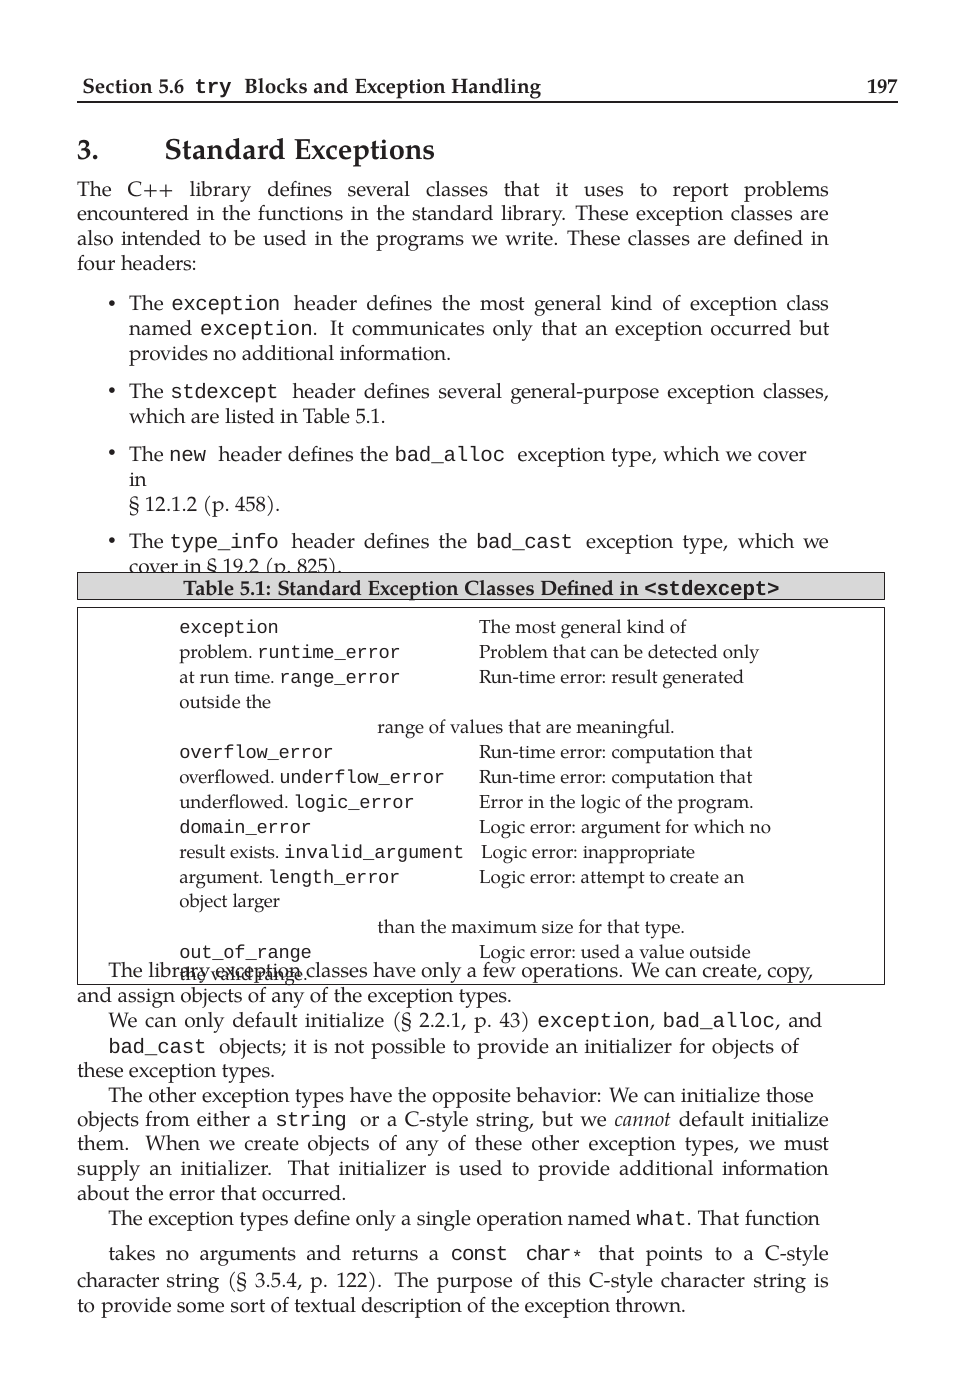

Section 5.6 try Blocks and Exception Handling

Standard Exceptions
The C++ library defines several classes that it uses to report problems encountered in the functions in the standard library. These exception classes are also intended to be used in the programs we write. These classes are defined in four headers:
The exception header defines the most general kind of exception class named exception. It communicates only that an exception occurred but provides no additional information.
The stdexcept header defines several general-purpose exception classes, which are listed in Table 5.1.
The new header defines the bad_alloc exception type, which we cover in
§ 12.1.2 (p. 458).
The type_info header defines the bad_cast exception type, which we cover in § 19.2 (p. 825).
197

Table 5.1: Standard Exception Classes Defined in <stdexcept>
exception	The most general kind of problem. runtime_error	Problem that can be detected only at run time. range_error	Run-time error: result generated outside the
range of values that are meaningful.
overflow_error	Run-time error: computation that overflowed. underflow_error	Run-time error: computation that underflowed. logic_error	Error in the logic of the program. domain_error	Logic error: argument for which no result exists. invalid_argument Logic error: inappropriate argument. length_error	Logic error: attempt to create an object larger
than the maximum size for that type.
out_of_range	Logic error: used a value outside the valid range.
The library exception classes have only a few operations. We can create, copy, and assign objects of any of the exception types.
We can only default initialize (§ 2.2.1, p. 43) exception, bad_alloc, and
bad_cast objects; it is not possible to provide an initializer for objects of these exception types.
The other exception types have the opposite behavior: We can initialize those
objects from either a string or a C-style string, but we cannot default initialize them. When we create objects of any of these other exception types, we must supply an initializer. That initializer is used to provide additional information about the error that occurred.
The exception types define only a single operation named what. That function
takes no arguments and returns a const char* that points to a C-style character string (§ 3.5.4, p. 122). The purpose of this C-style character string is to provide some sort of textual description of the exception thrown.